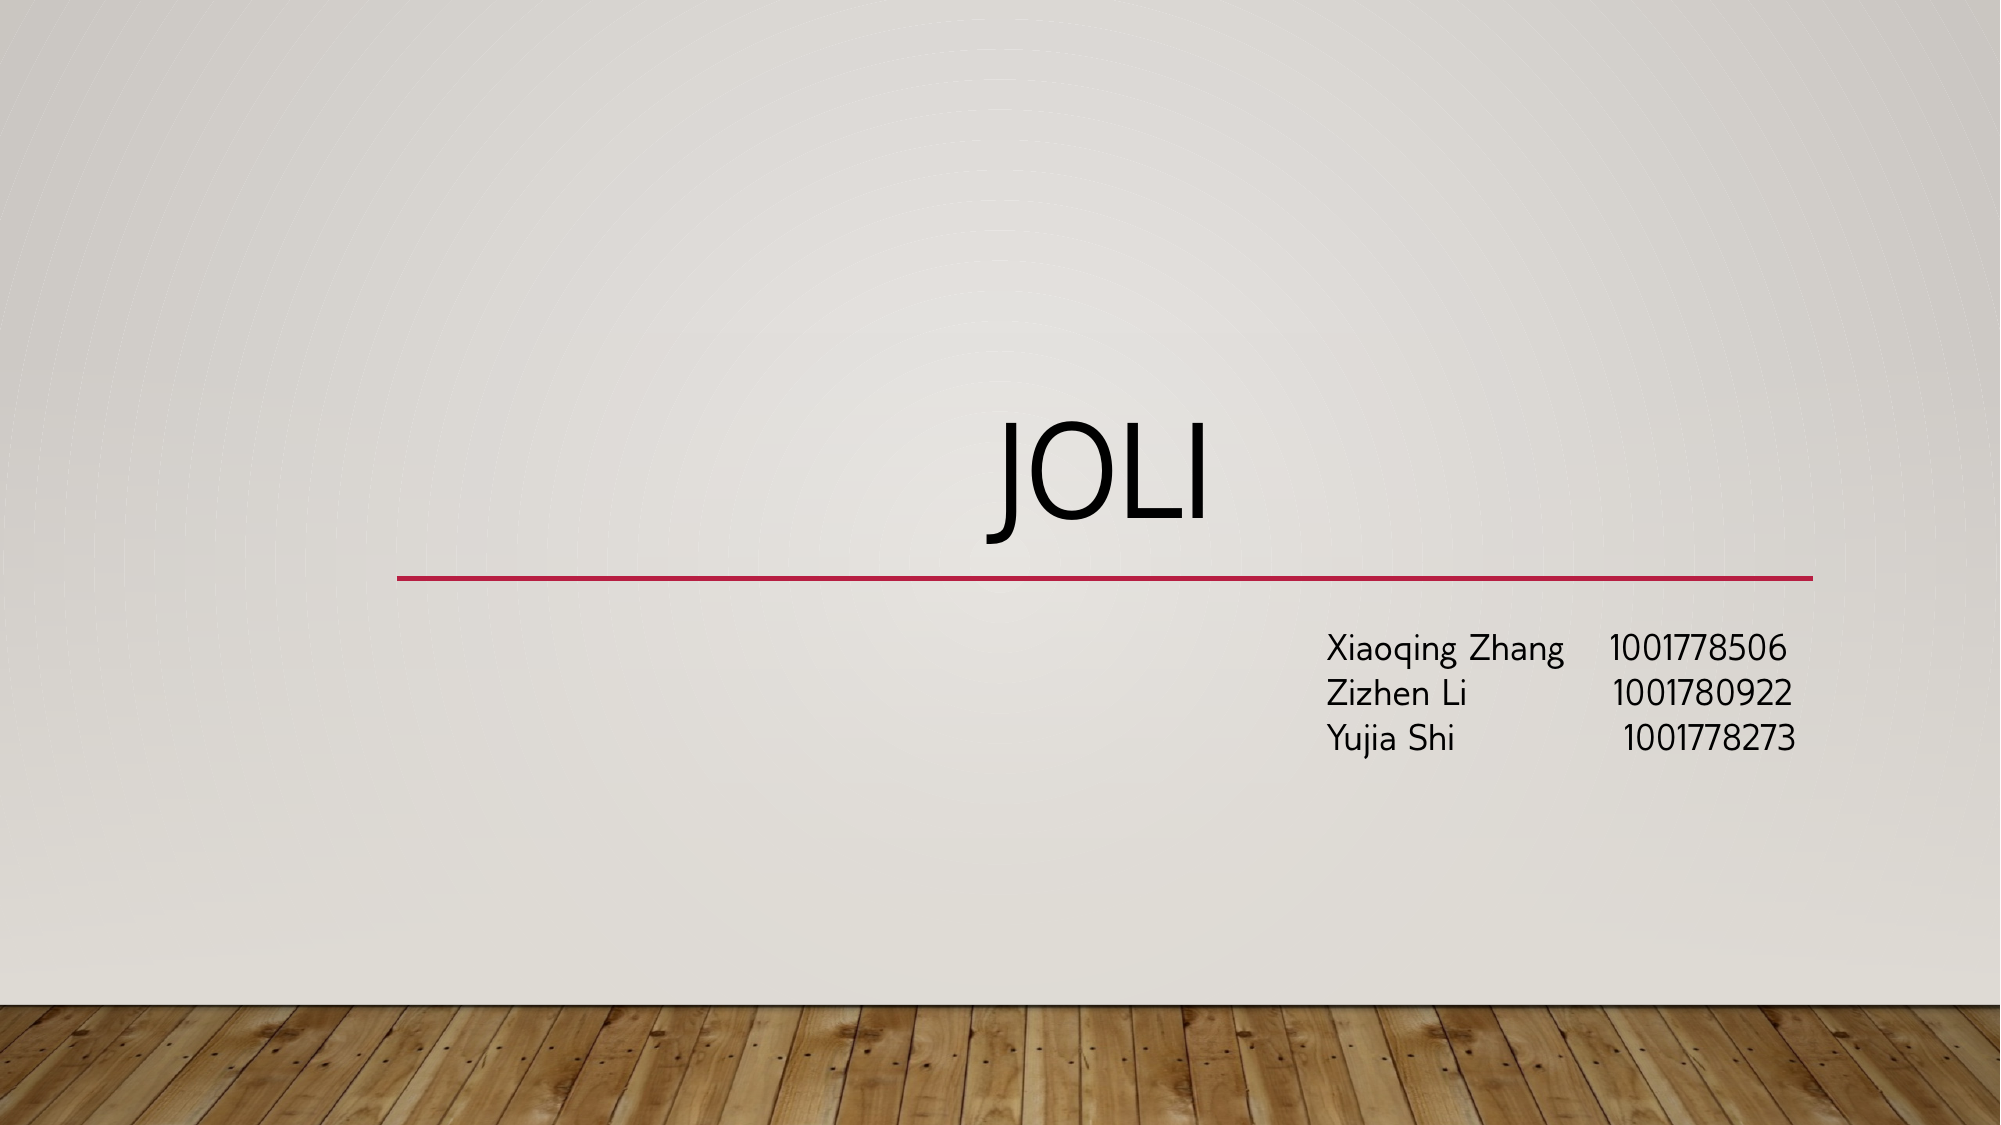

# Joli
Xiaoqing Zhang    1001778506
Zizhen Li             1001780922
Yujia Shi               1001778273